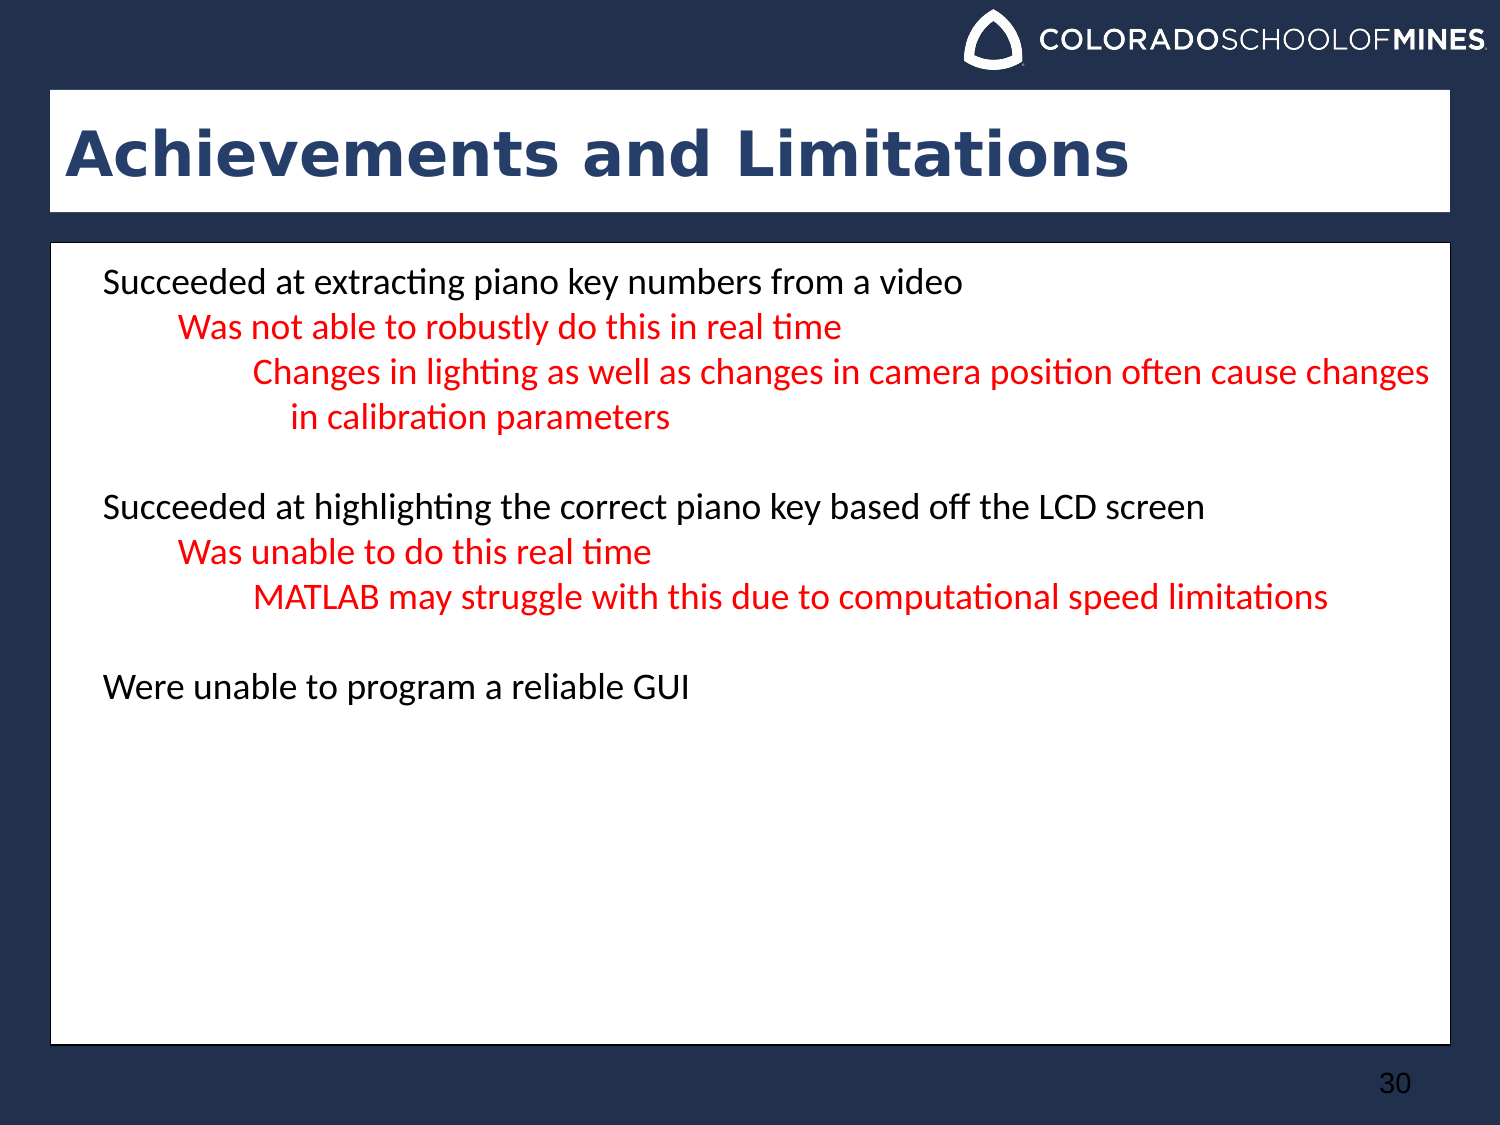

# Achievements and Limitations

Succeeded at extracting piano key numbers from a video
Was not able to robustly do this in real time
Changes in lighting as well as changes in camera position often cause changes in calibration parameters

Succeeded at highlighting the correct piano key based off the LCD screen
Was unable to do this real time
MATLAB may struggle with this due to computational speed limitations

Were unable to program a reliable GUI

30